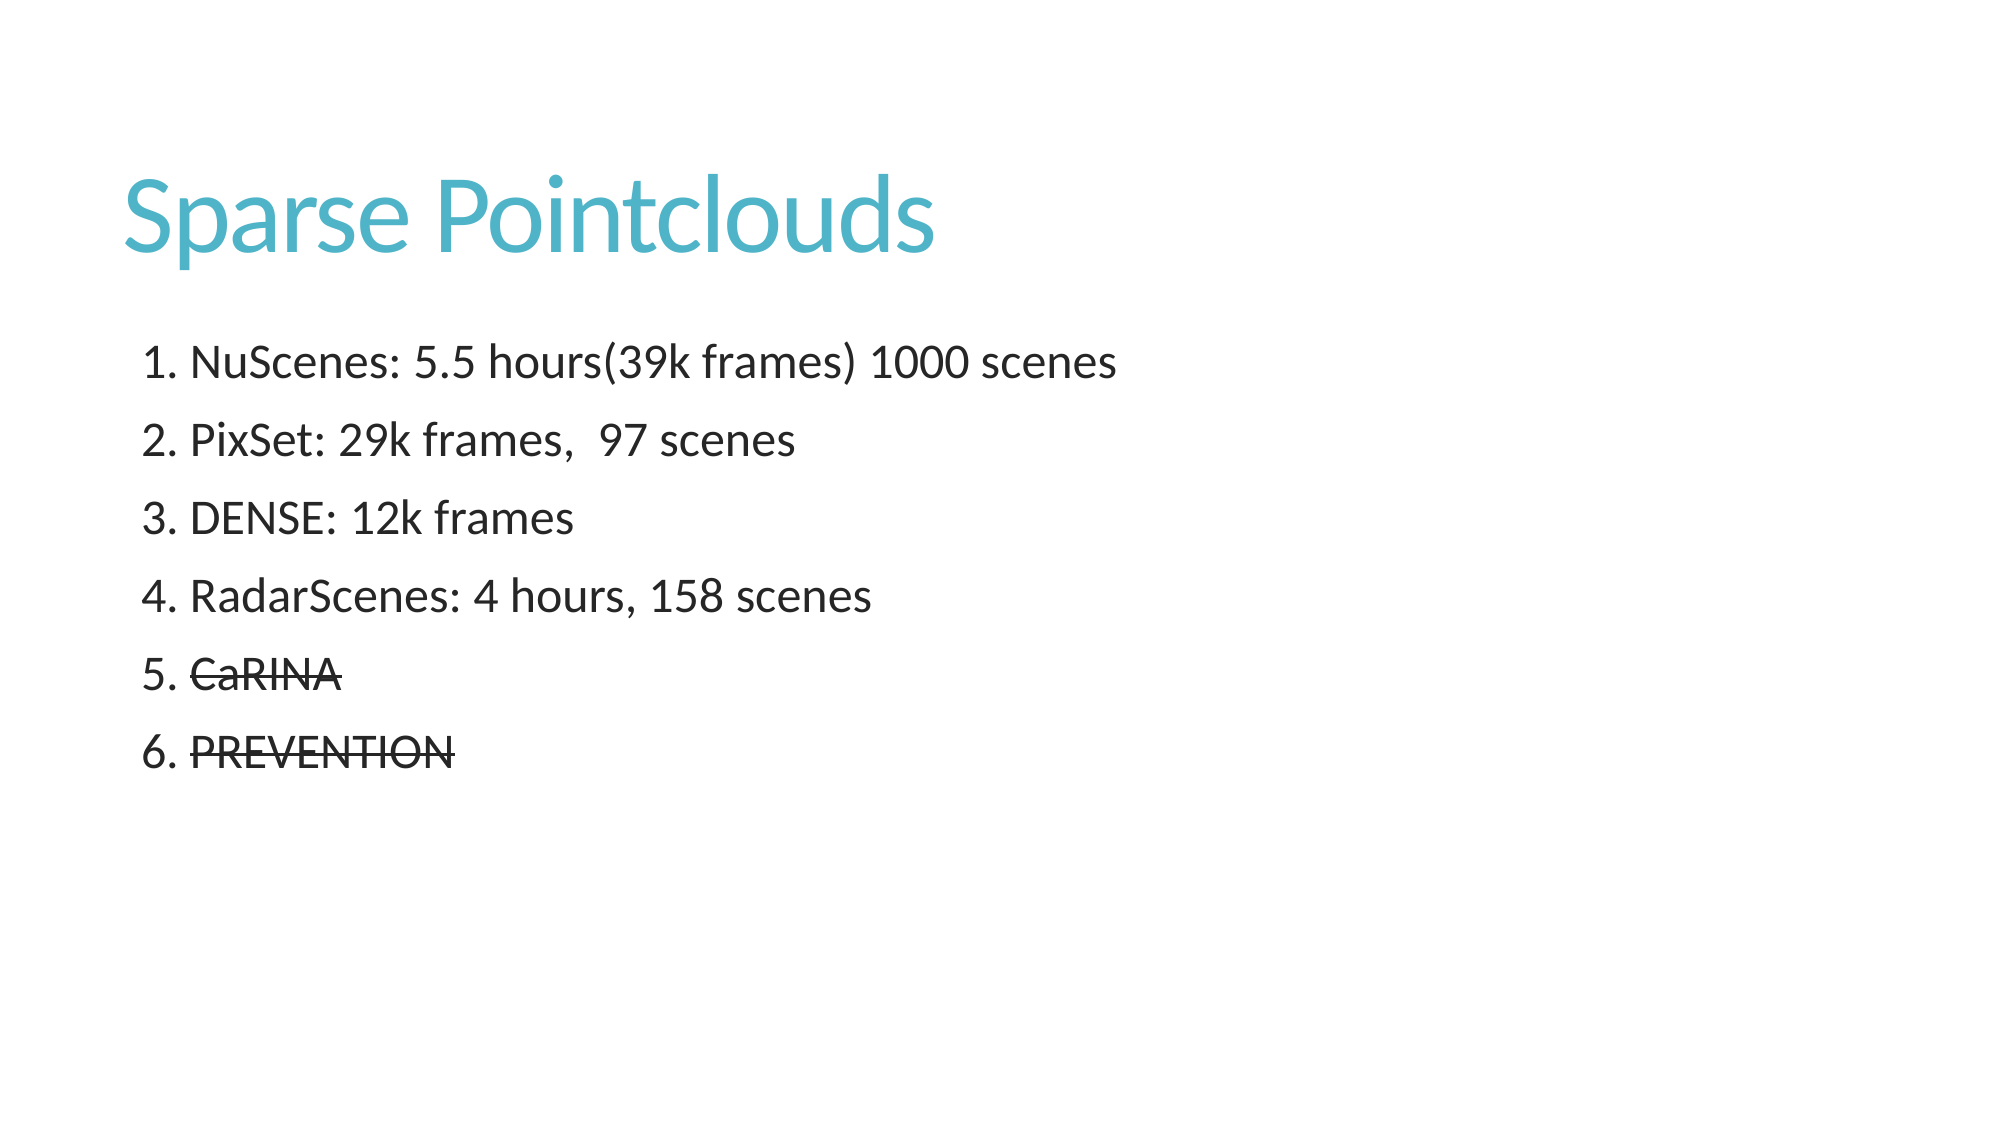

# Sparse Pointclouds
1. NuScenes: 5.5 hours(39k frames) 1000 scenes
2. PixSet: 29k frames,  97 scenes
3. DENSE: 12k frames
4. RadarScenes: 4 hours, 158 scenes
5. CaRINA
6. PREVENTION